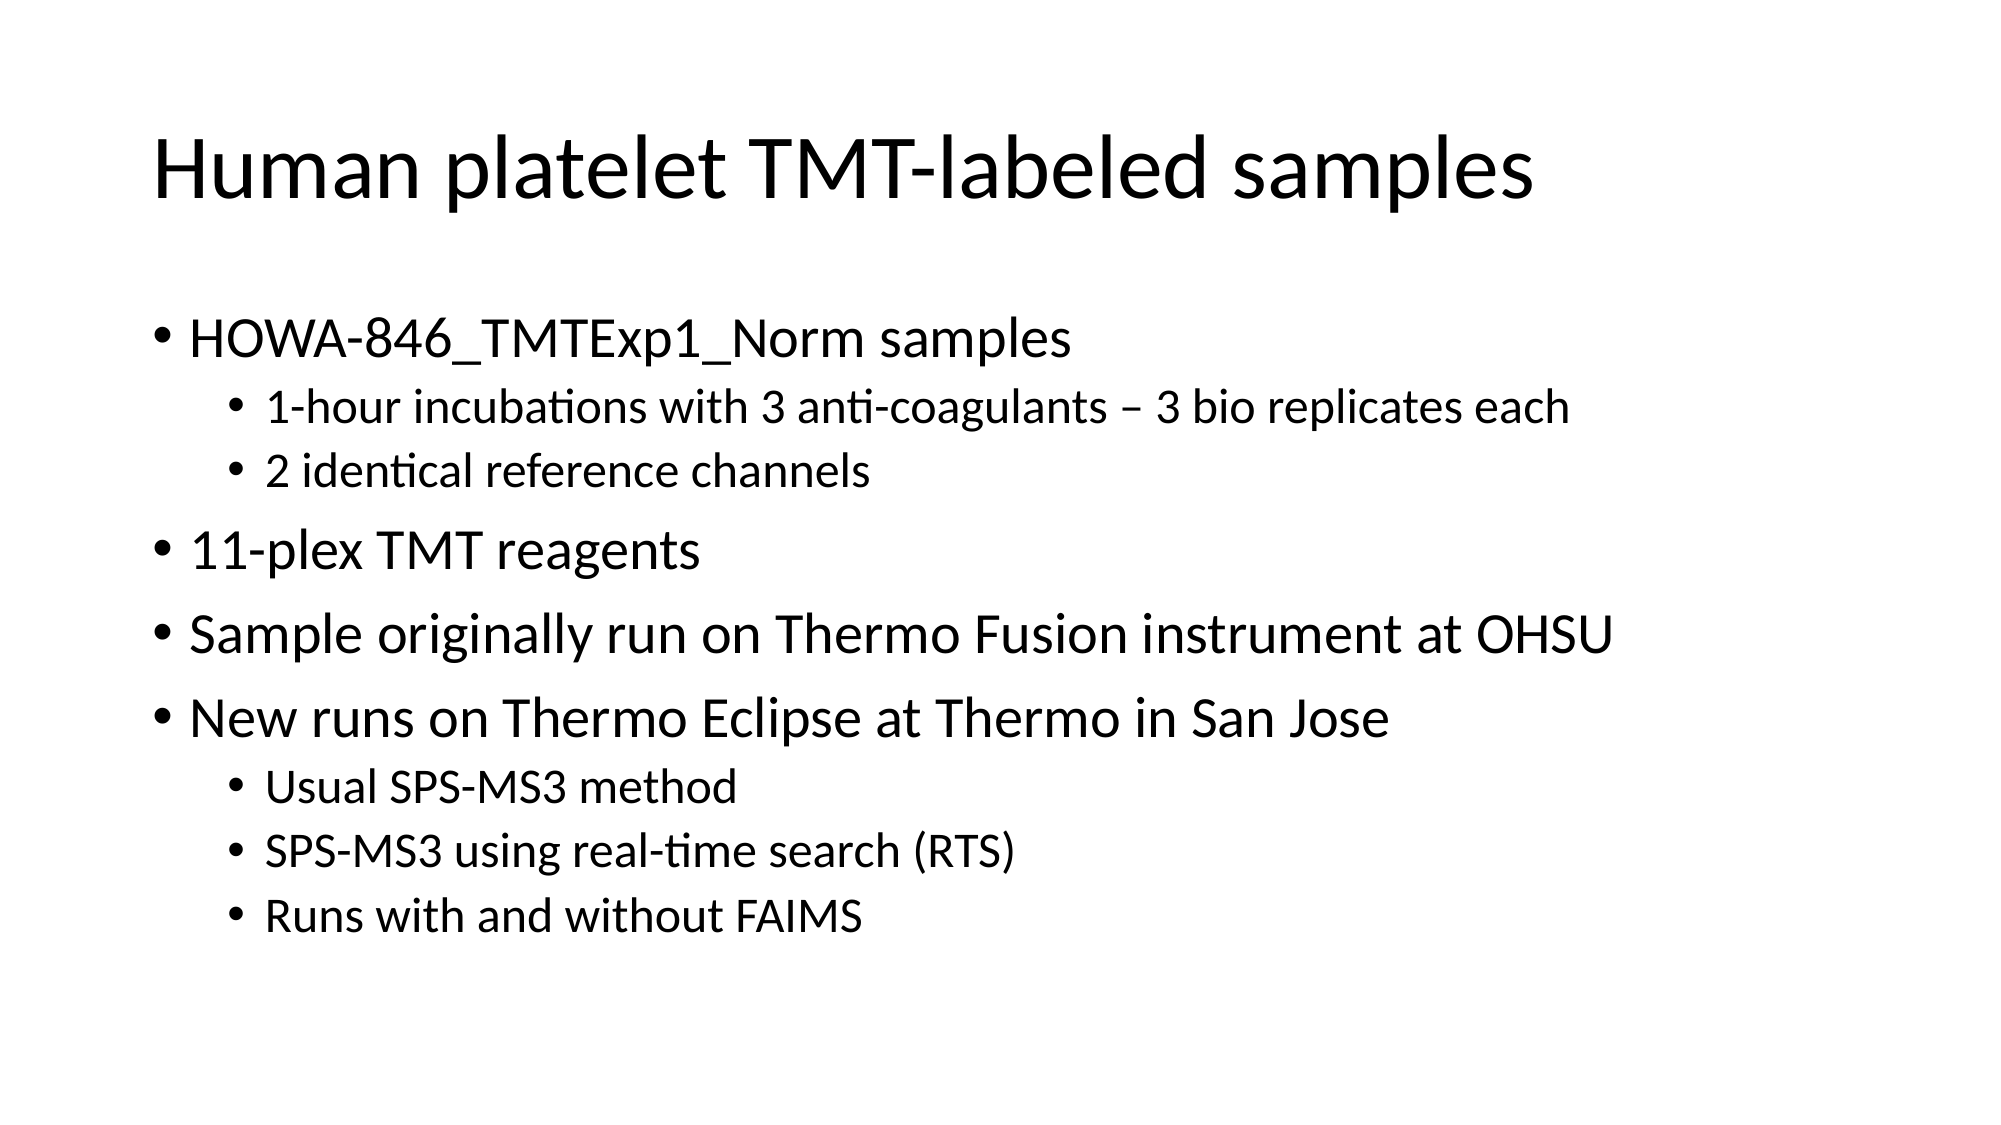

# Human platelet TMT-labeled samples
HOWA-846_TMTExp1_Norm samples
1-hour incubations with 3 anti-coagulants – 3 bio replicates each
2 identical reference channels
11-plex TMT reagents
Sample originally run on Thermo Fusion instrument at OHSU
New runs on Thermo Eclipse at Thermo in San Jose
Usual SPS-MS3 method
SPS-MS3 using real-time search (RTS)
Runs with and without FAIMS